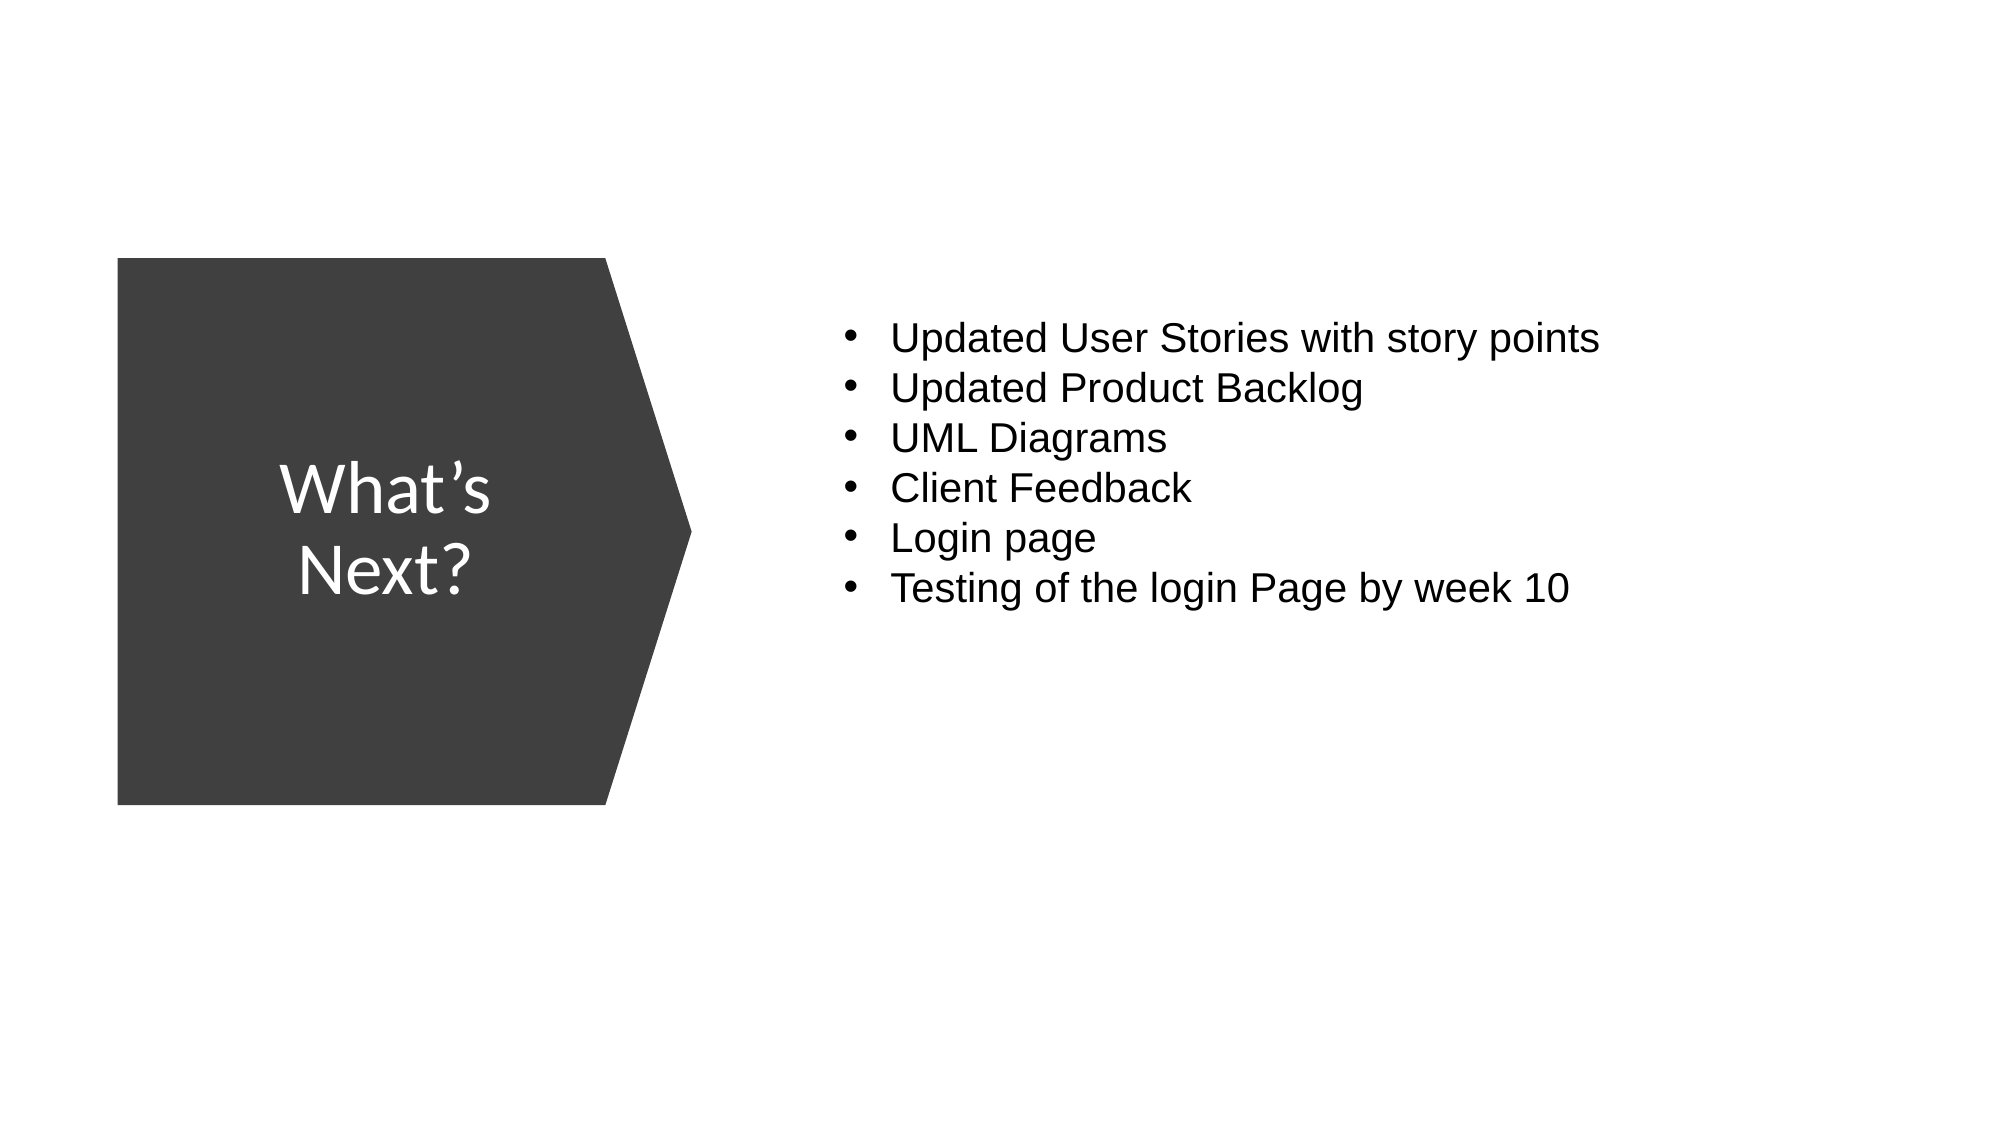

Updated User Stories with story points
Updated Product Backlog
UML Diagrams
Client Feedback
Login page
Testing of the login Page by week 10

# What’s Next?